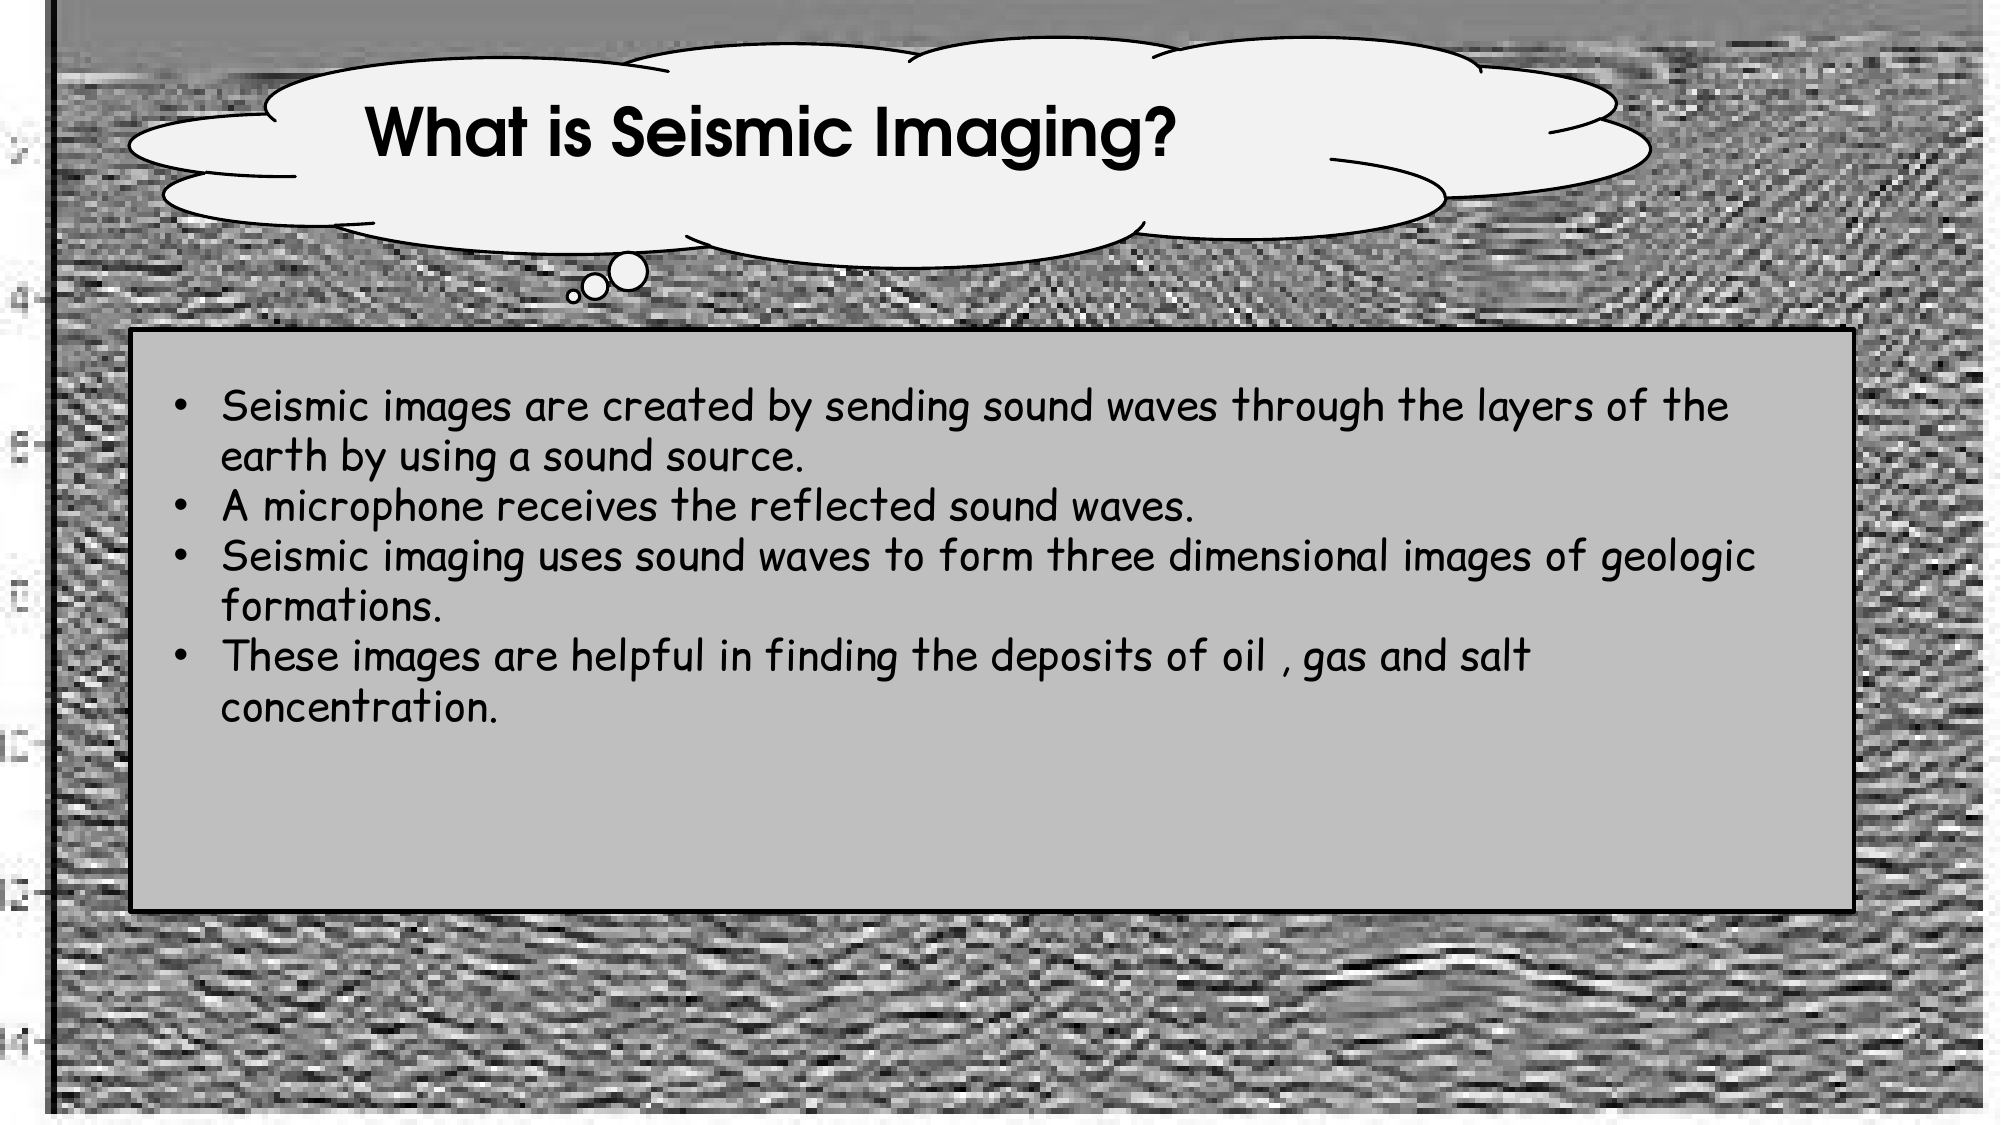

What is Seismic Imaging?

Seismic images are created by sending sound waves through the layers of the earth by using a sound source.
A microphone receives the reflected sound waves.
Seismic imaging uses sound waves to form three dimensional images of geologic formations.
These images are helpful in finding the deposits of oil , gas and salt concentration.